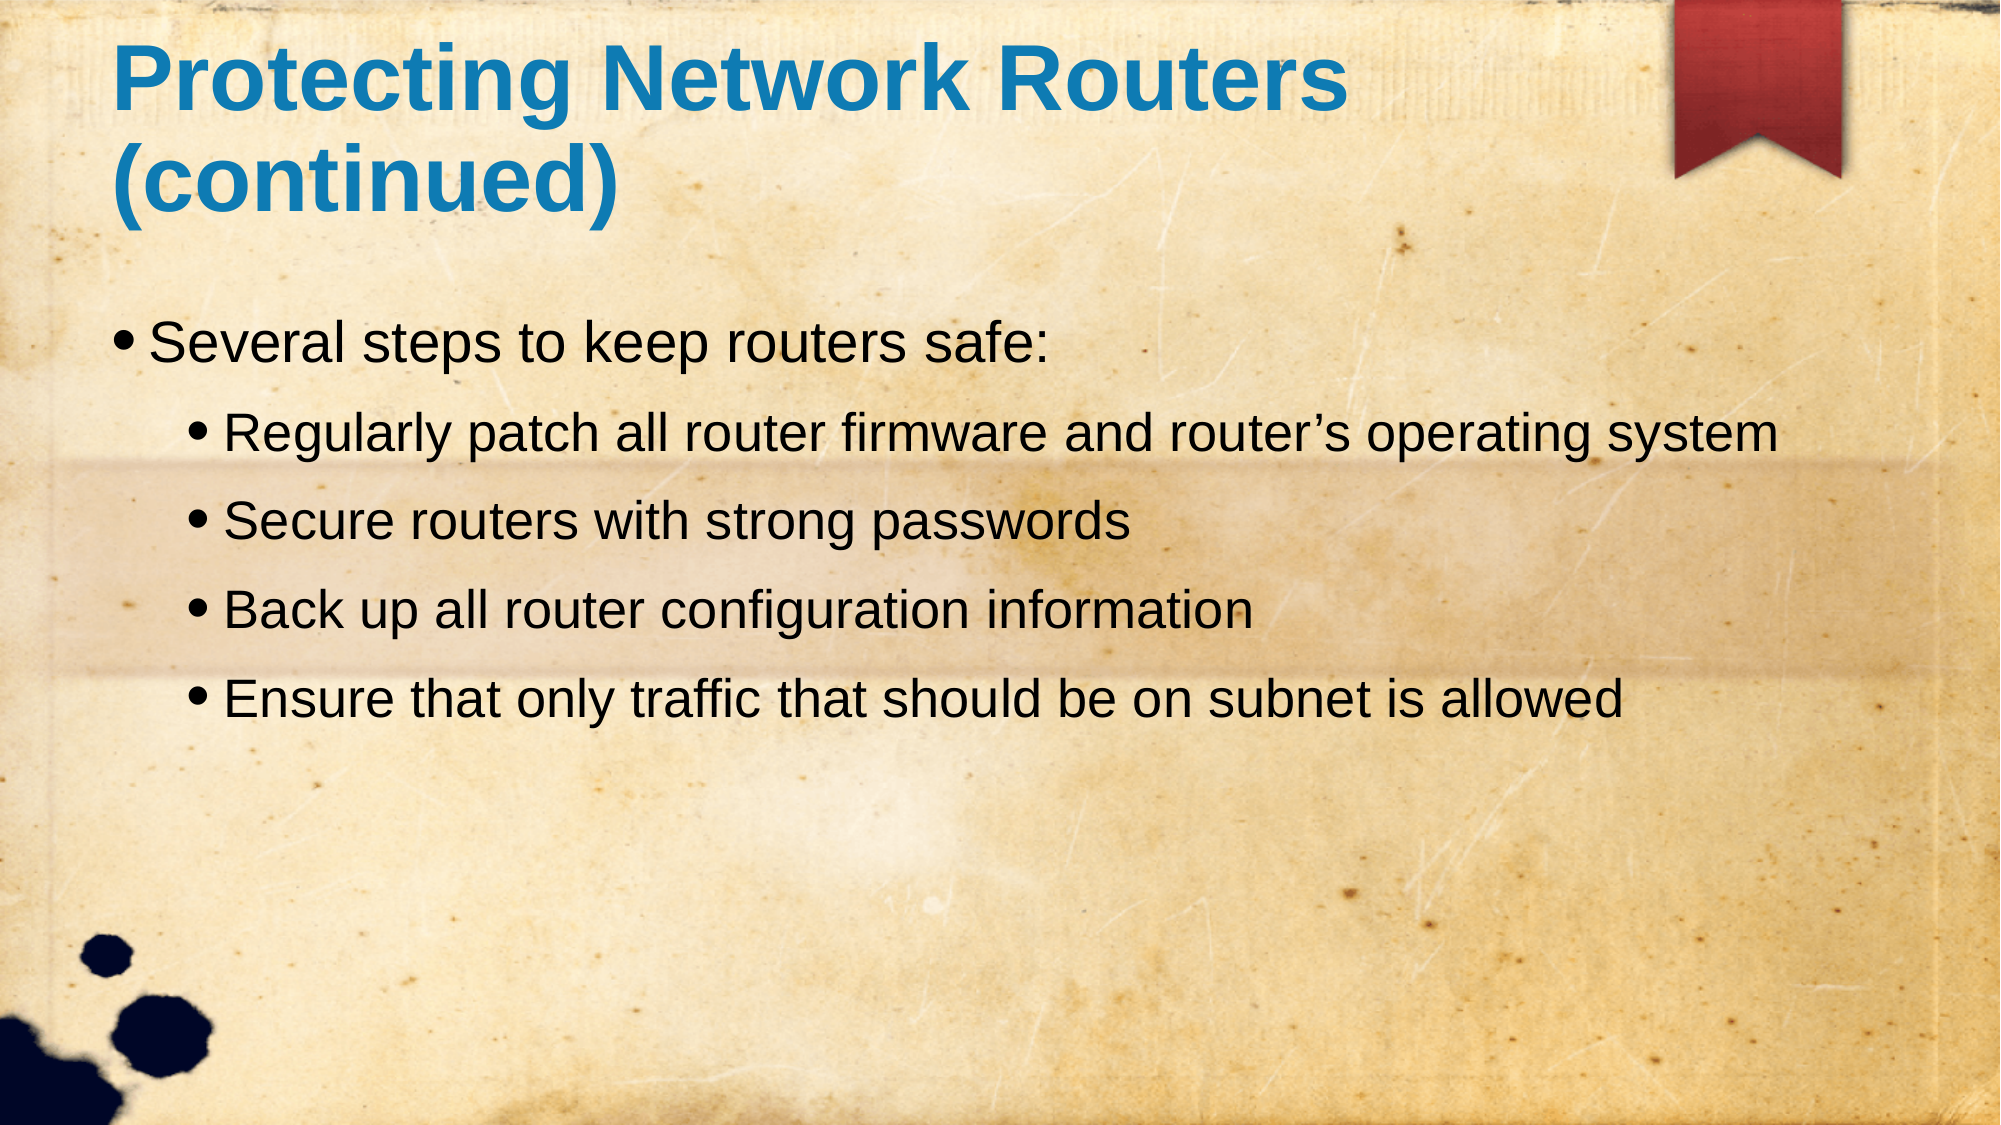

Protecting Network Routers (continued)
Several steps to keep routers safe:
Regularly patch all router firmware and router’s operating system
Secure routers with strong passwords
Back up all router configuration information
Ensure that only traffic that should be on subnet is allowed